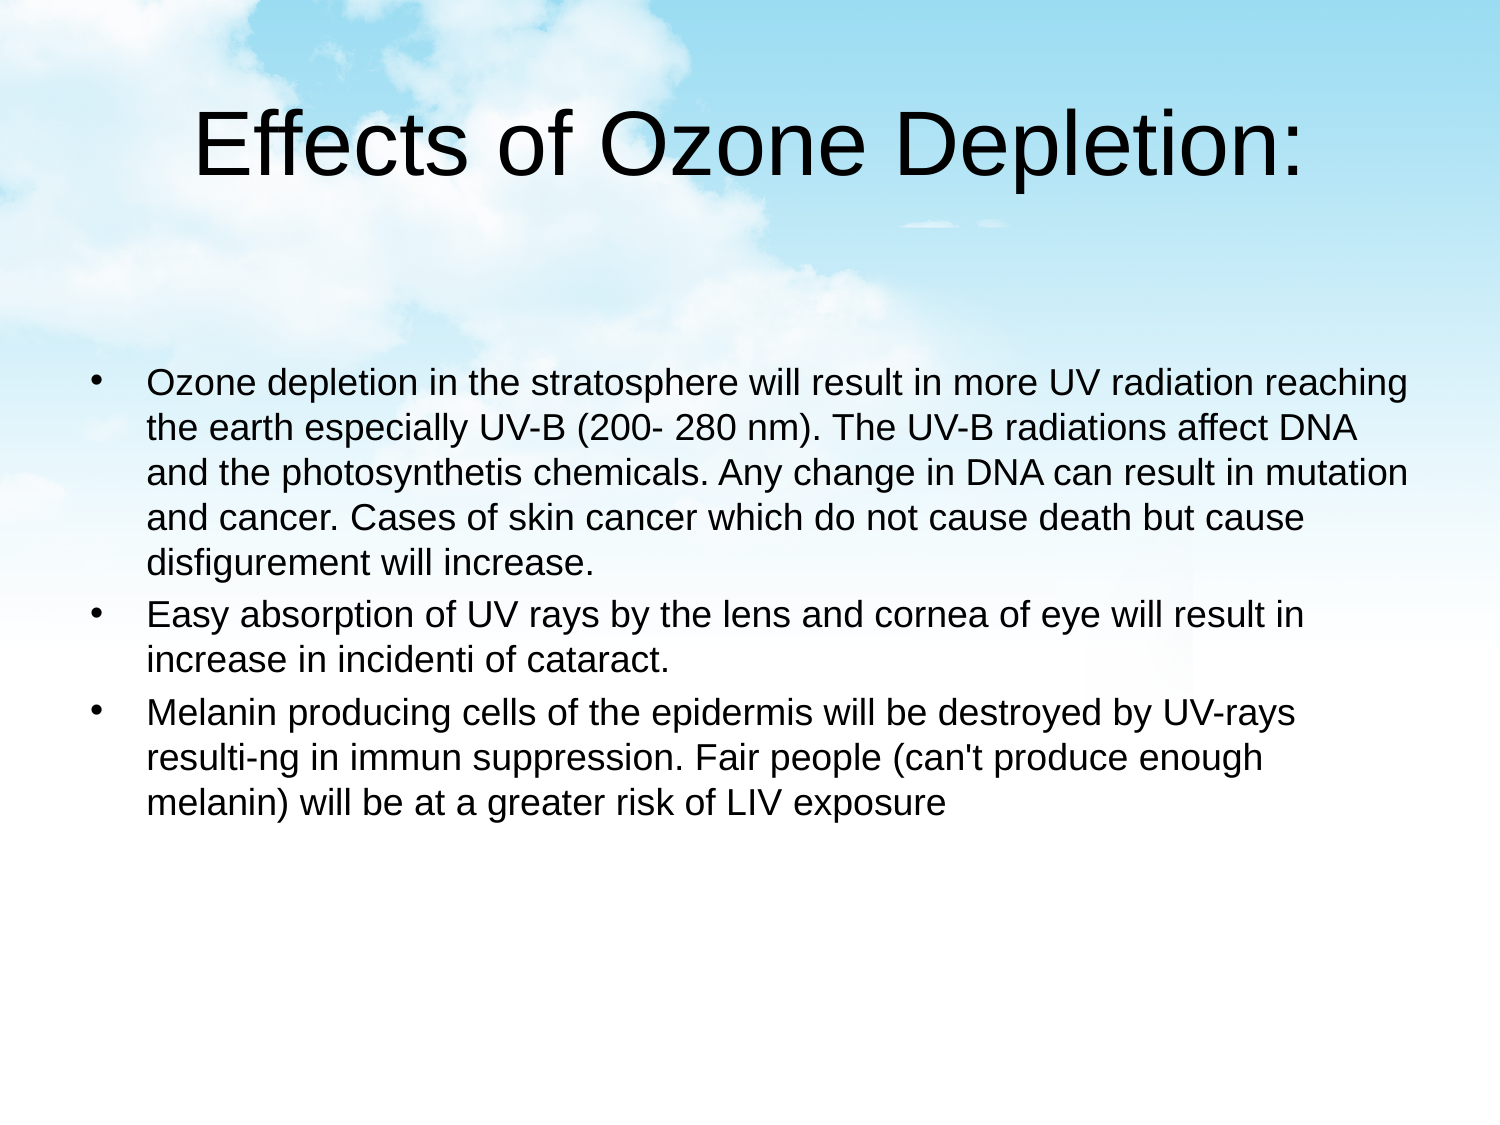

# Effects of Ozone Depletion:

Ozone depletion in the stratosphere will result in more UV radiation reaching the earth especially UV-B (200- 280 nm). The UV-B radiations affect DNA and the photosynthetis chemicals. Any change in DNA can result in mutation and cancer. Cases of skin cancer which do not cause death but cause disfigurement will increase.
Easy absorption of UV rays by the lens and cornea of eye will result in increase in incidenti of cataract.
Melanin producing cells of the epidermis will be destroyed by UV-rays resulti-ng in immun suppression. Fair people (can't produce enough melanin) will be at a greater risk of LIV exposure